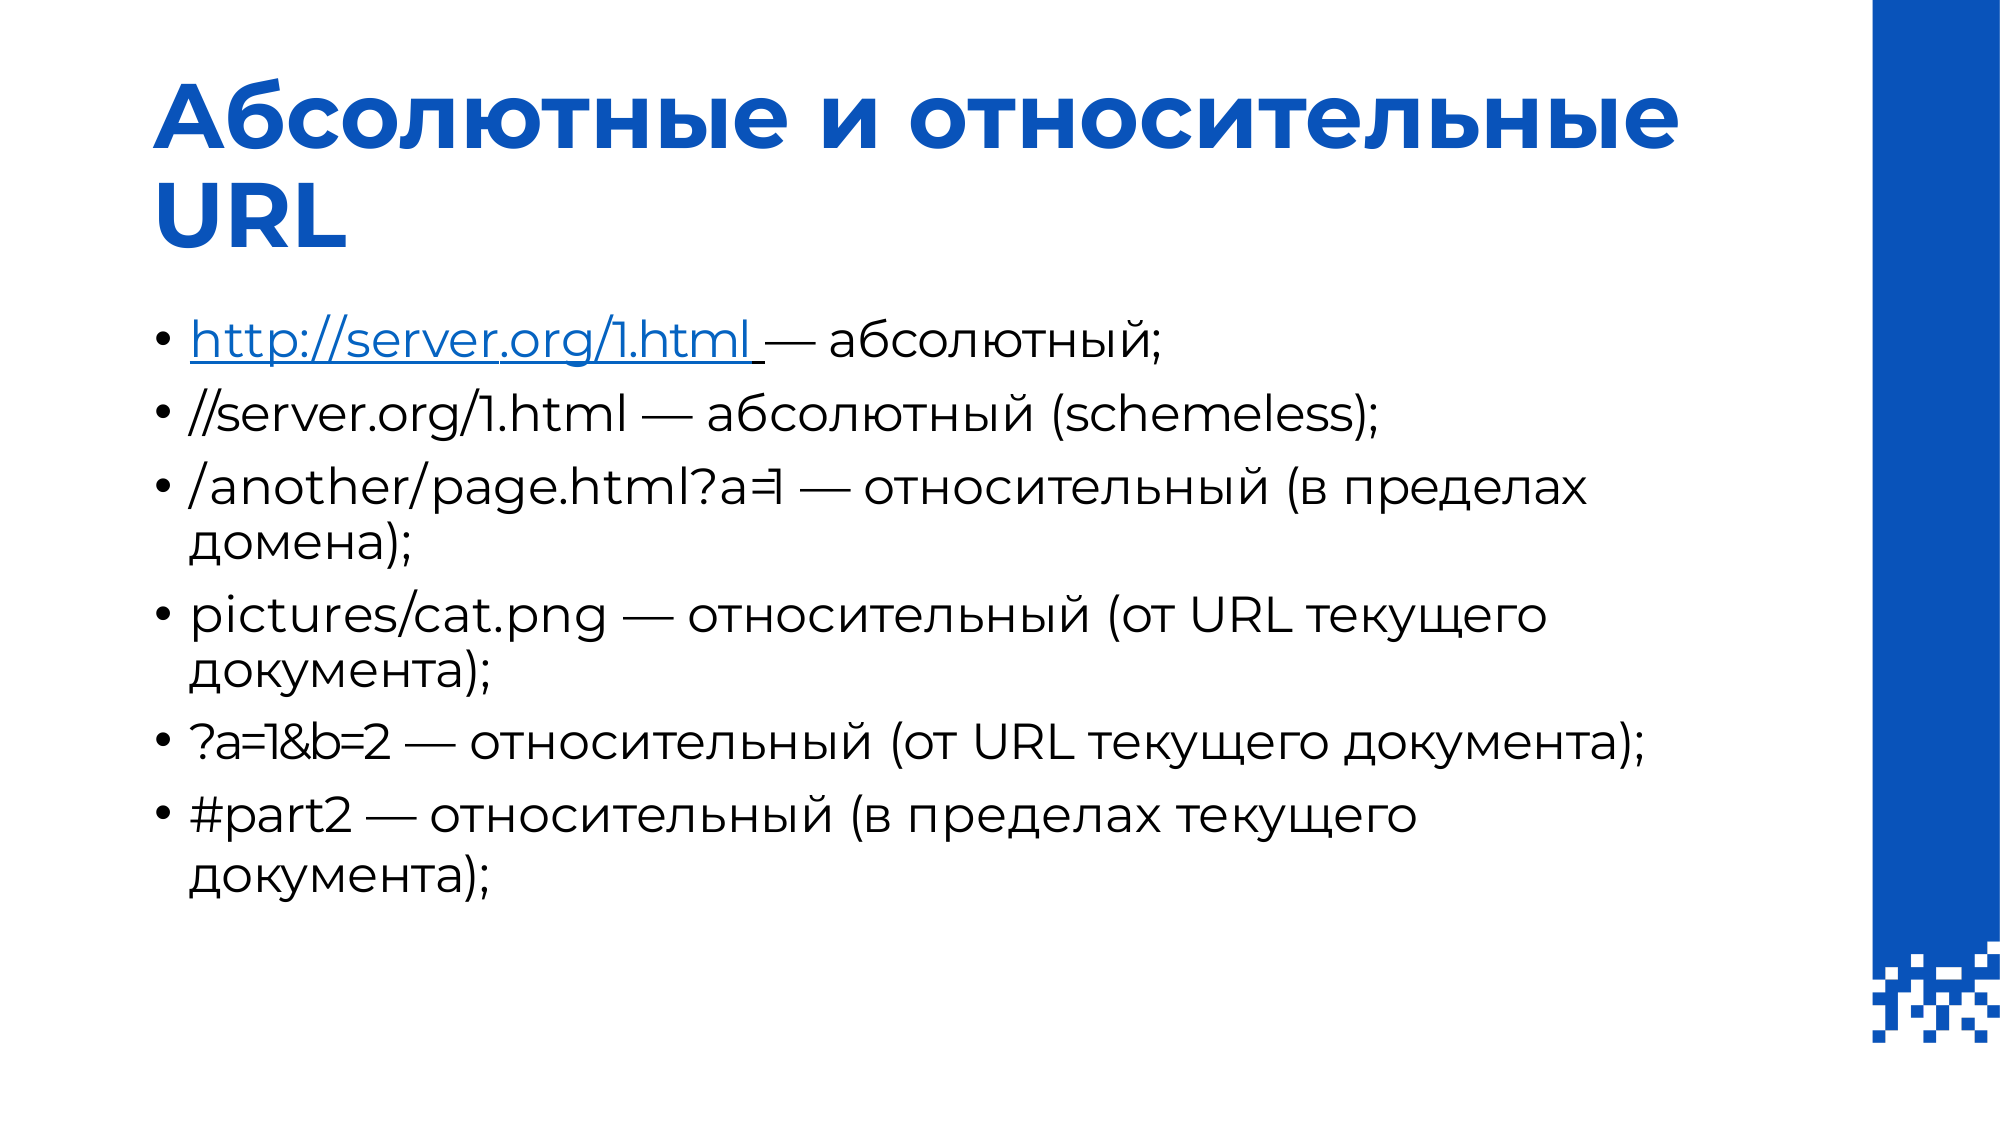

# Абсолютные и относительные URL
http://server.org/1.html — абсолютный;
//server.org/1.html — абсолютный (schemeless);
/another/page.html?a=1 — относительный (в пределах домена);
pictures/cat.png — относительный (от URL текущего  документа);
?a=1&b=2 — относительный (от URL текущего документа);
#part2 — относительный (в пределах текущего документа);